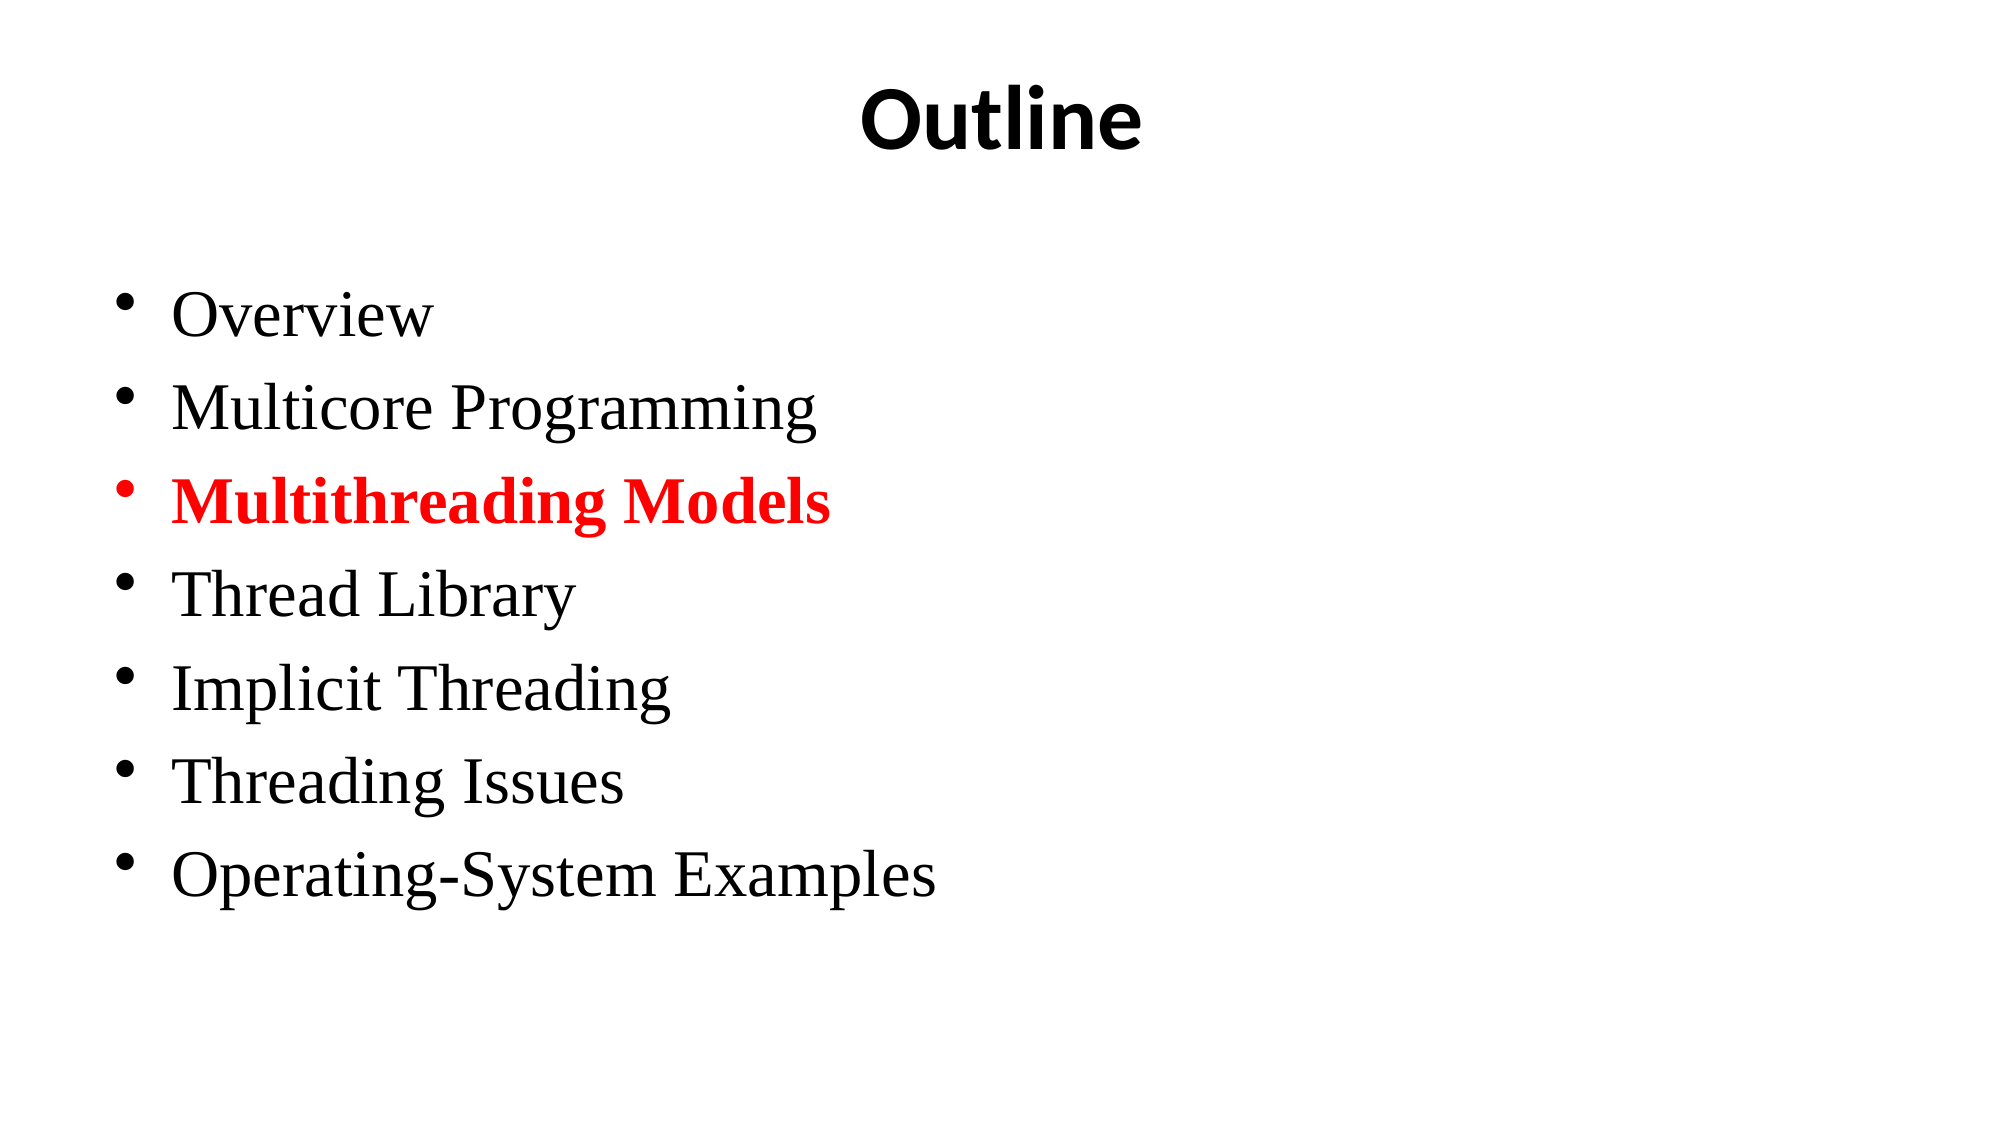

# Outline
Overview
Multicore Programming
Multithreading Models
Thread Library
Implicit Threading
Threading Issues
Operating-System Examples